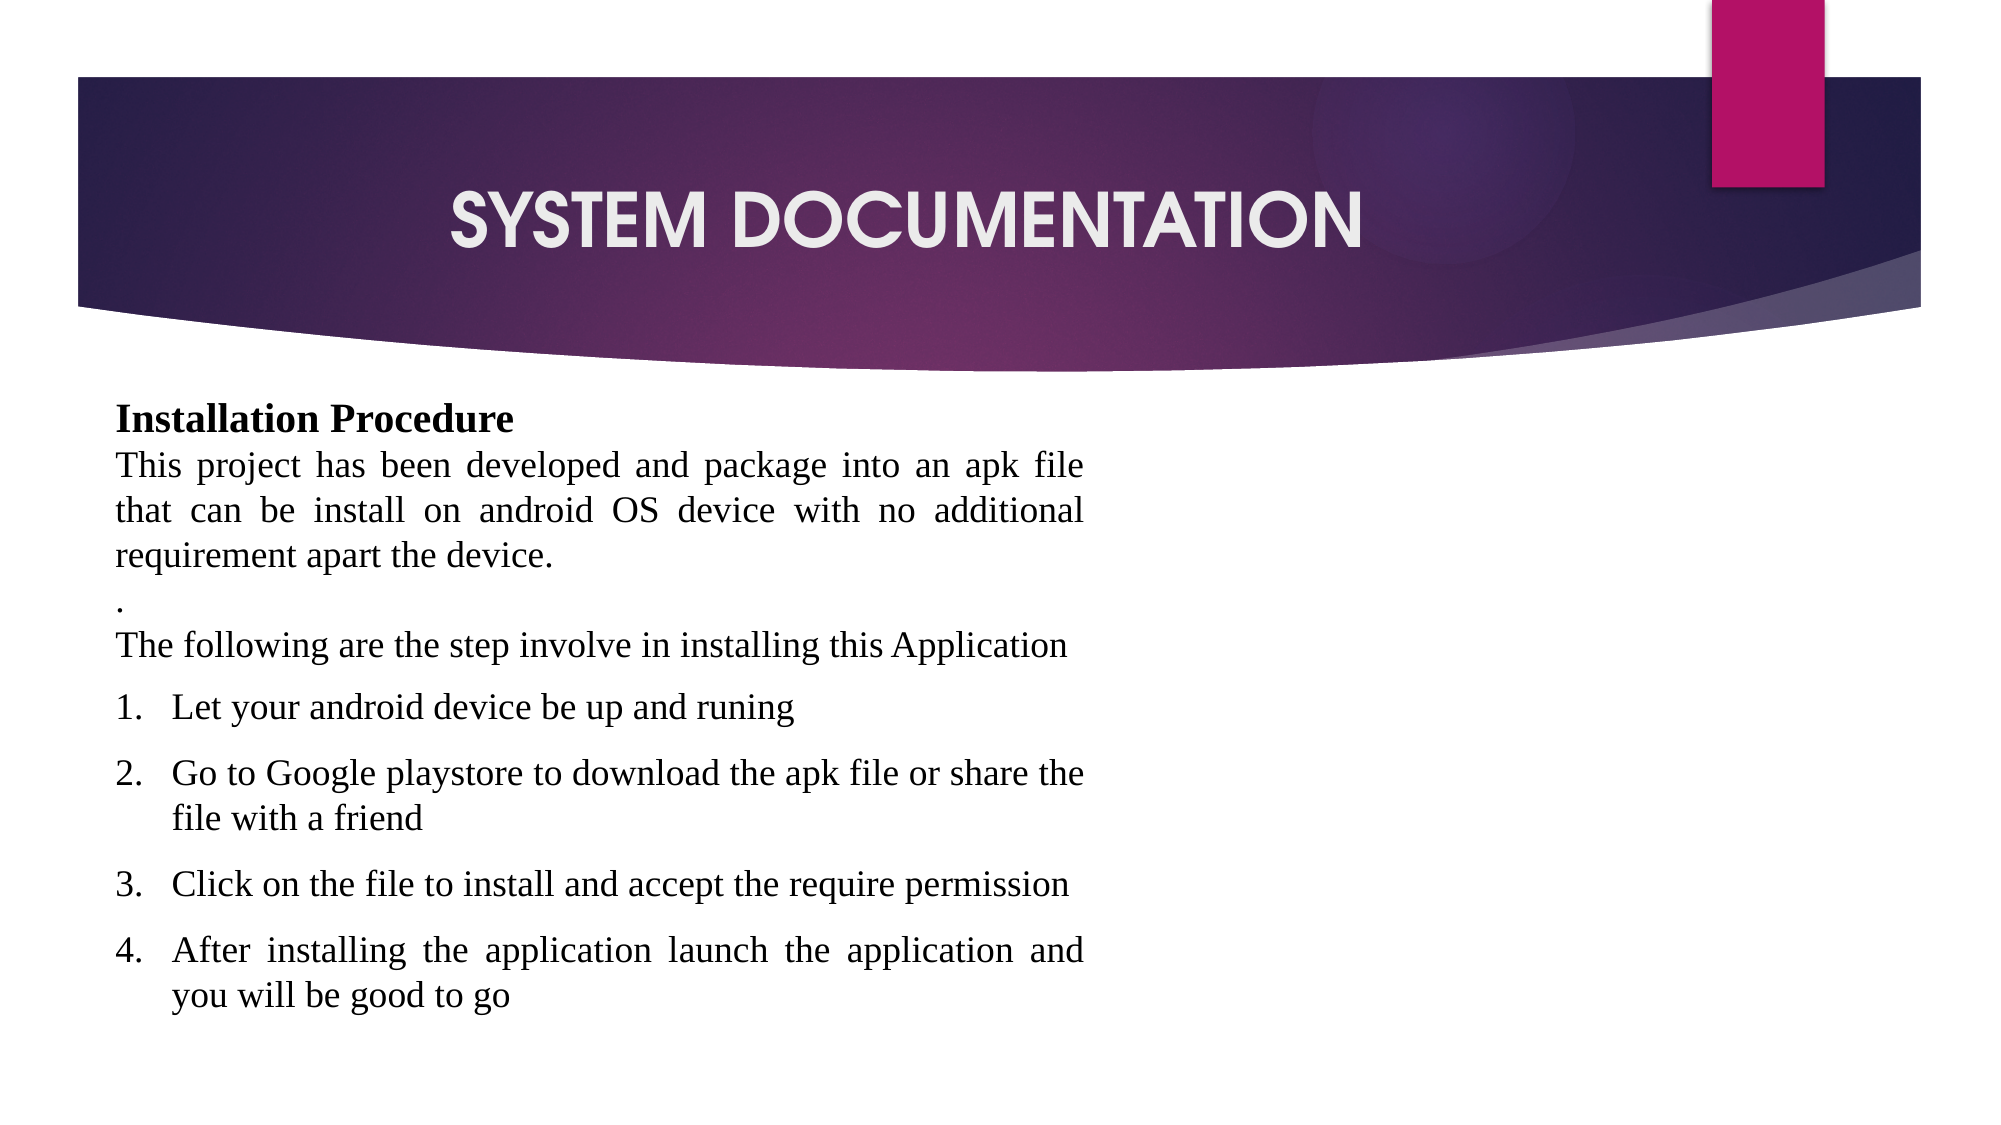

# SYSTEM DOCUMENTATION
Installation Procedure
This project has been developed and package into an apk file that can be install on android OS device with no additional requirement apart the device.
.
The following are the step involve in installing this Application
Let your android device be up and runing
Go to Google playstore to download the apk file or share the file with a friend
Click on the file to install and accept the require permission
After installing the application launch the application and you will be good to go